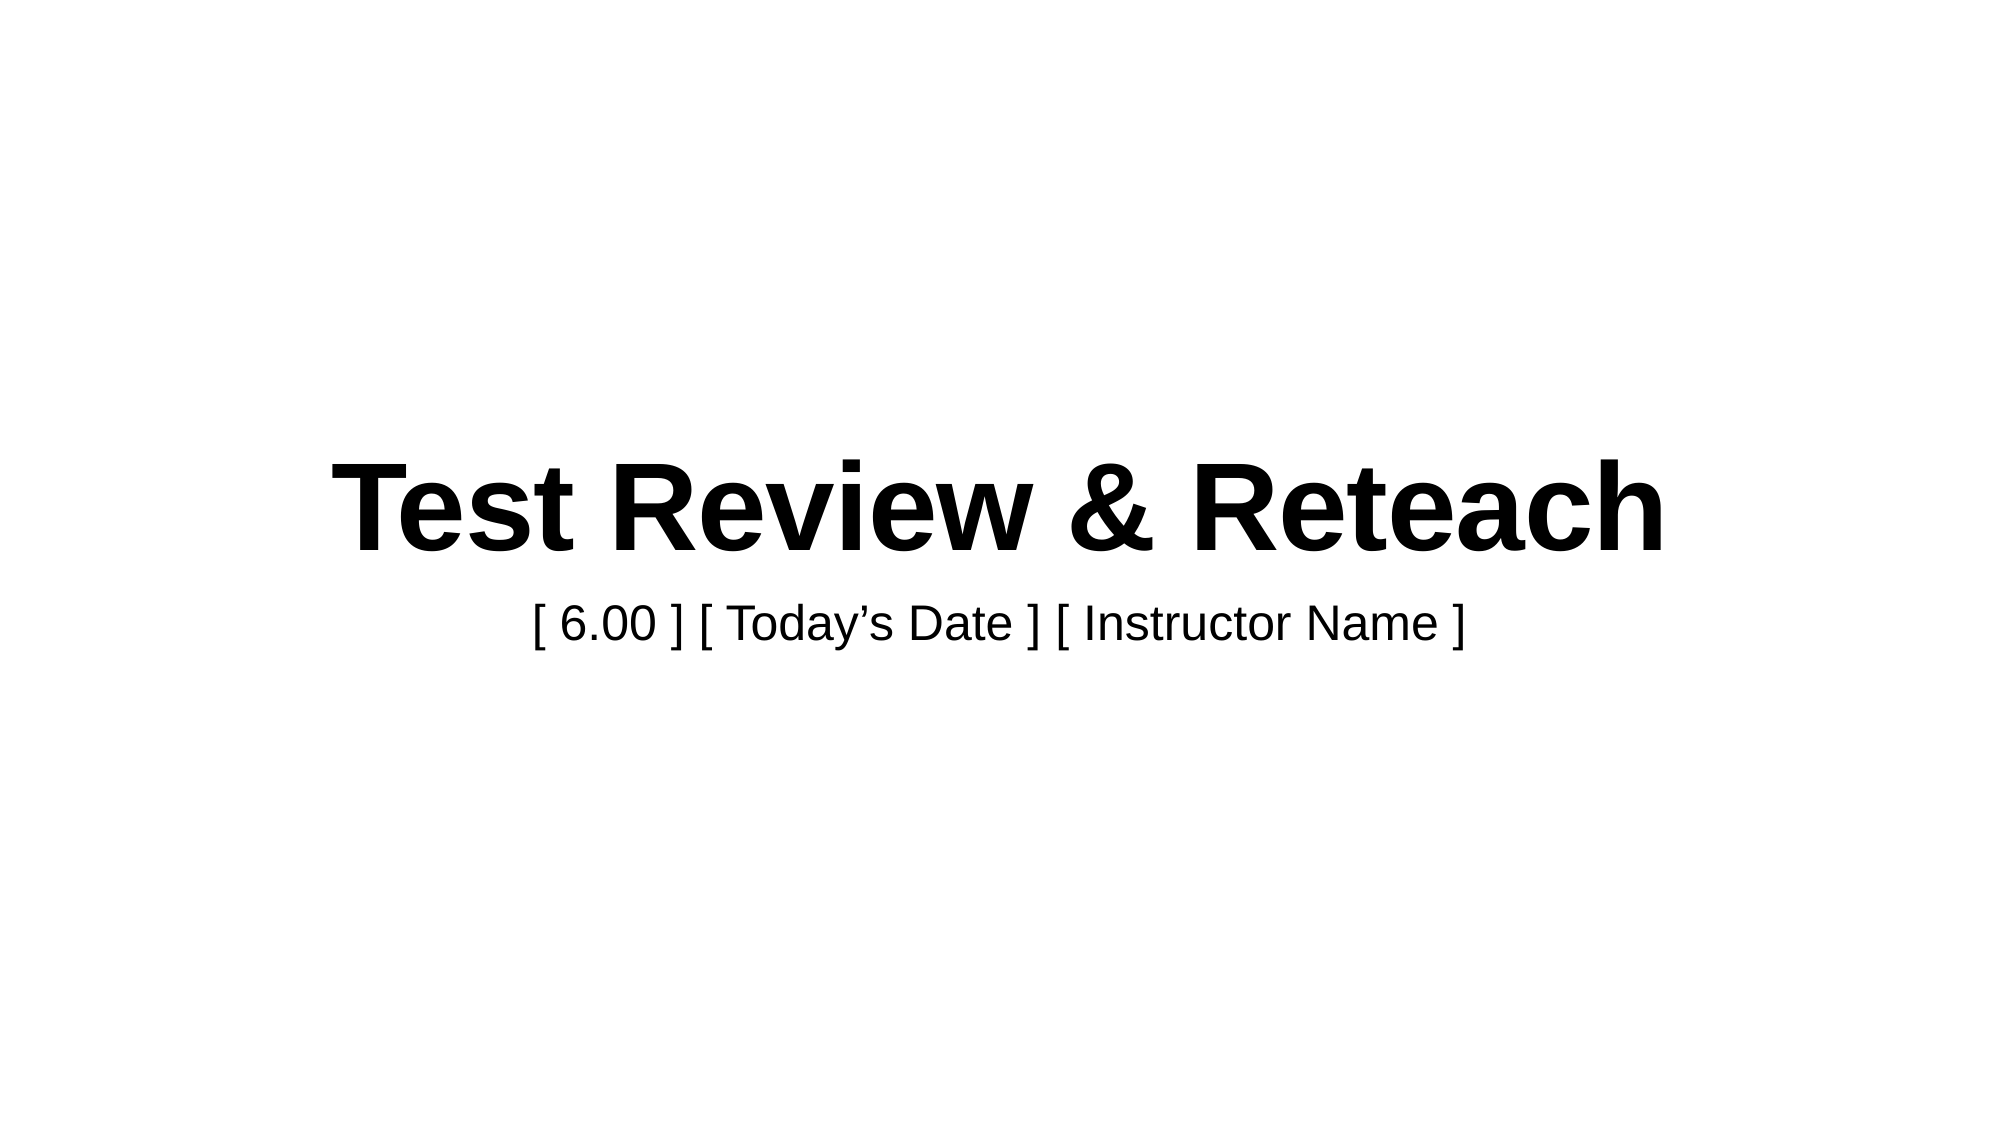

# Test Review & Reteach
[ 6.00 ] [ Today’s Date ] [ Instructor Name ]